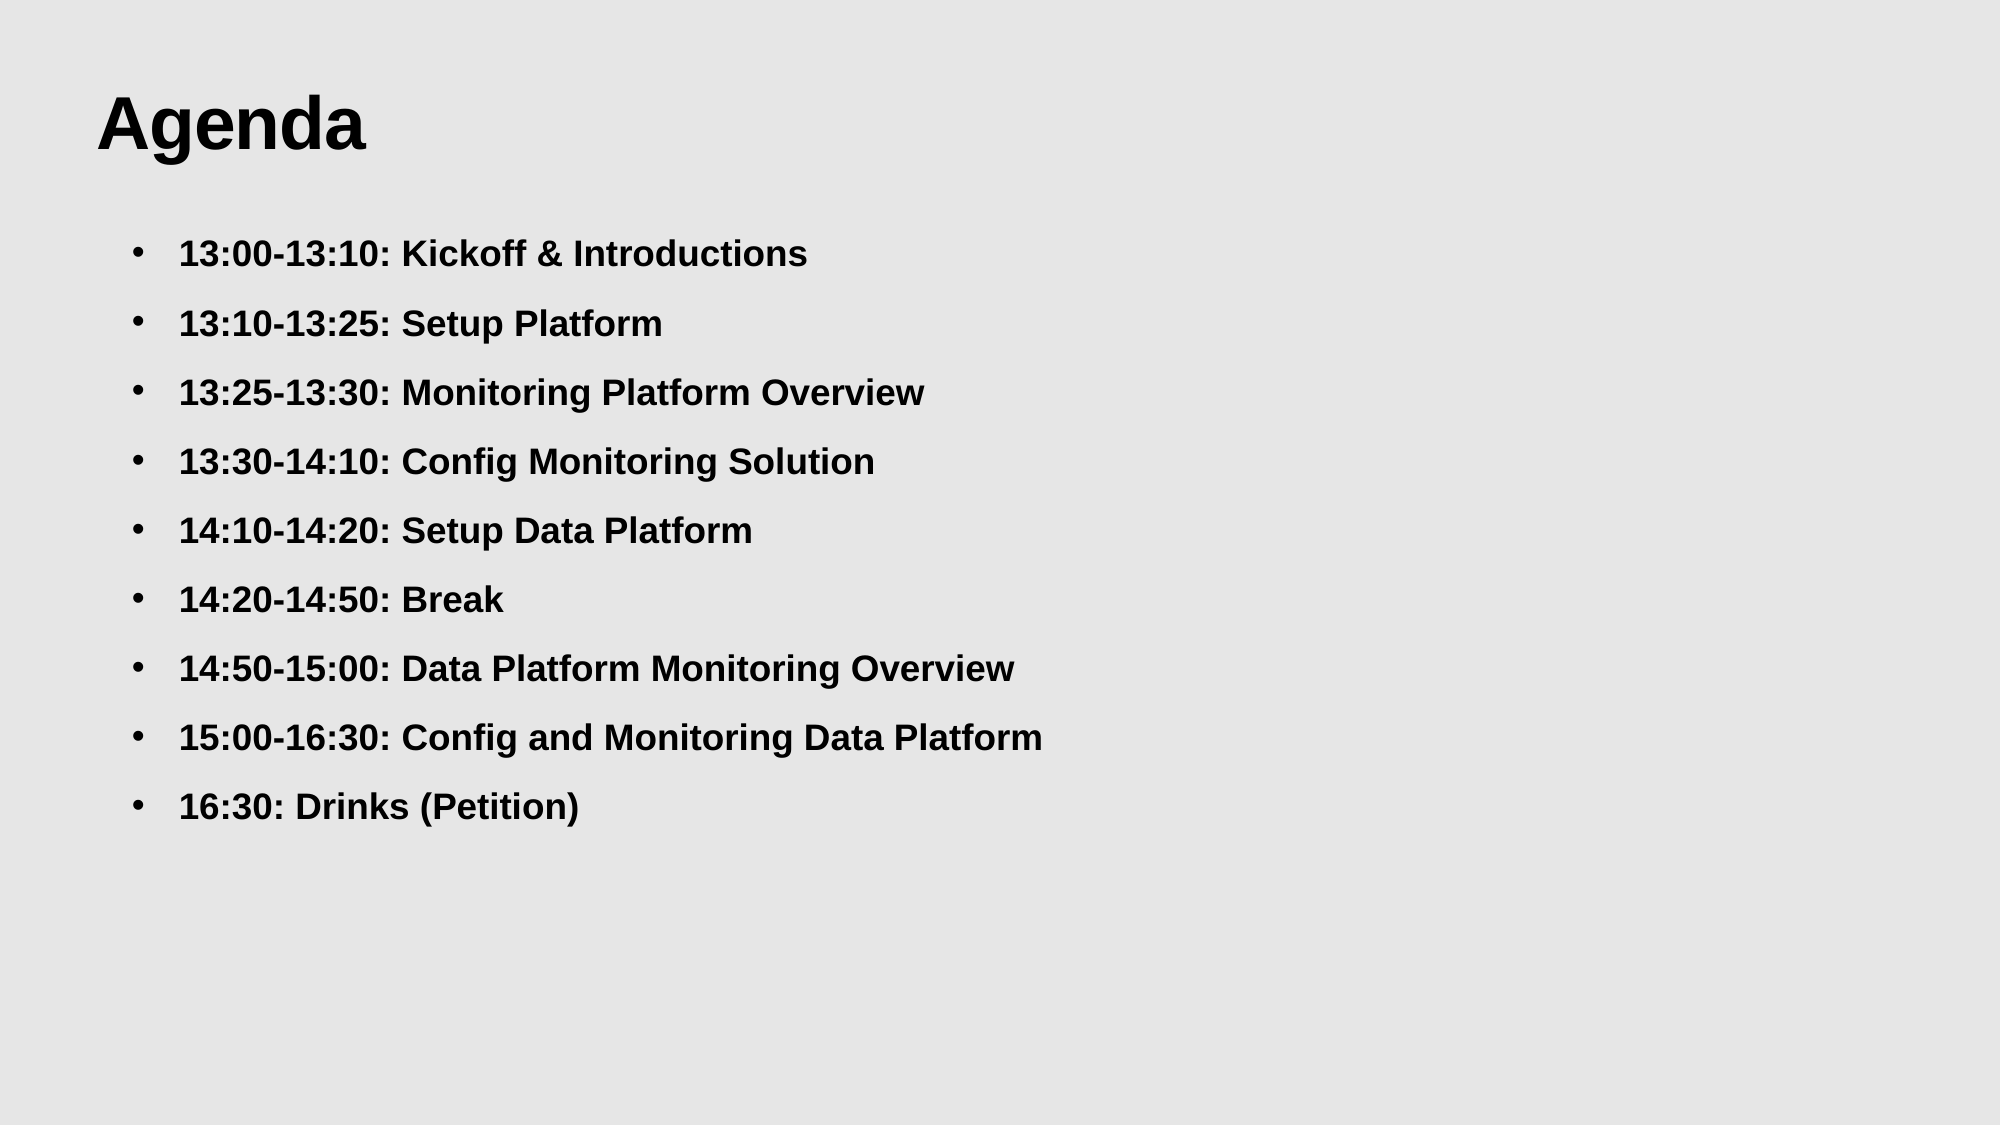

# Agenda
13:00-13:10: Kickoff & Introductions
13:10-13:25: Setup Platform
13:25-13:30: Monitoring Platform Overview
13:30-14:10: Config Monitoring Solution
14:10-14:20: Setup Data Platform
14:20-14:50: Break
14:50-15:00: Data Platform Monitoring Overview
15:00-16:30: Config and Monitoring Data Platform
16:30: Drinks (Petition)